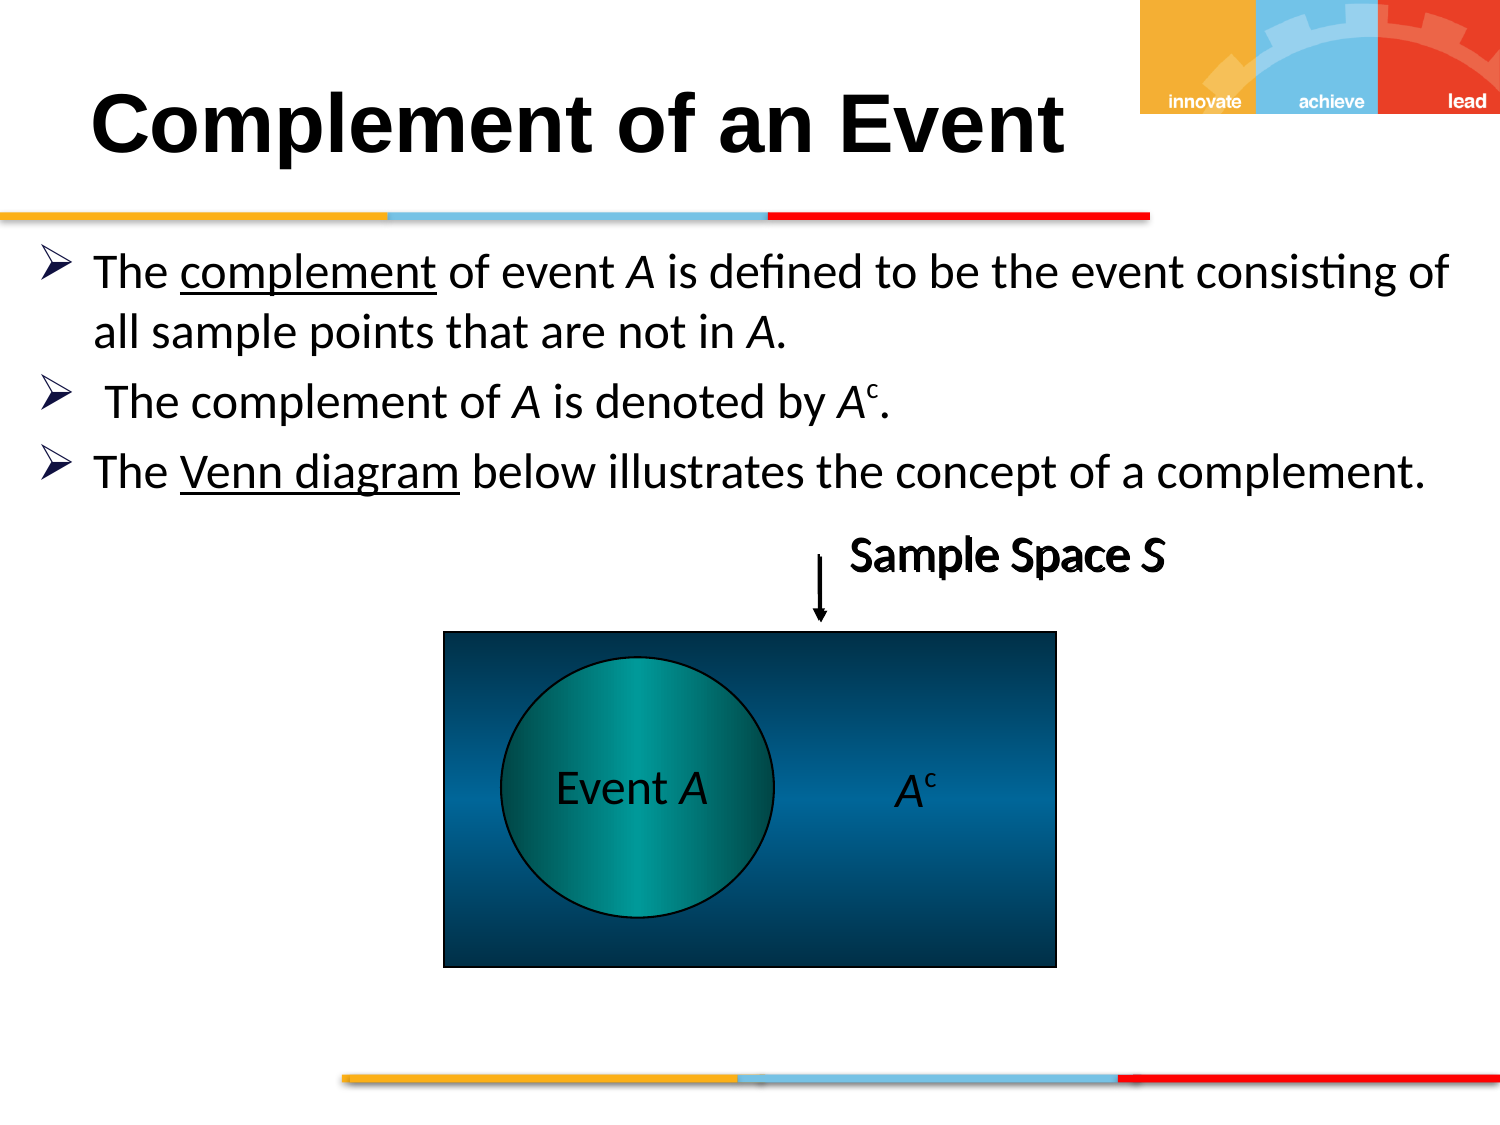

Complement of an Event
The complement of event A is defined to be the event consisting of all sample points that are not in A.
 The complement of A is denoted by Ac.
The Venn diagram below illustrates the concept of a complement.
Sample Space S

Event A
Ac